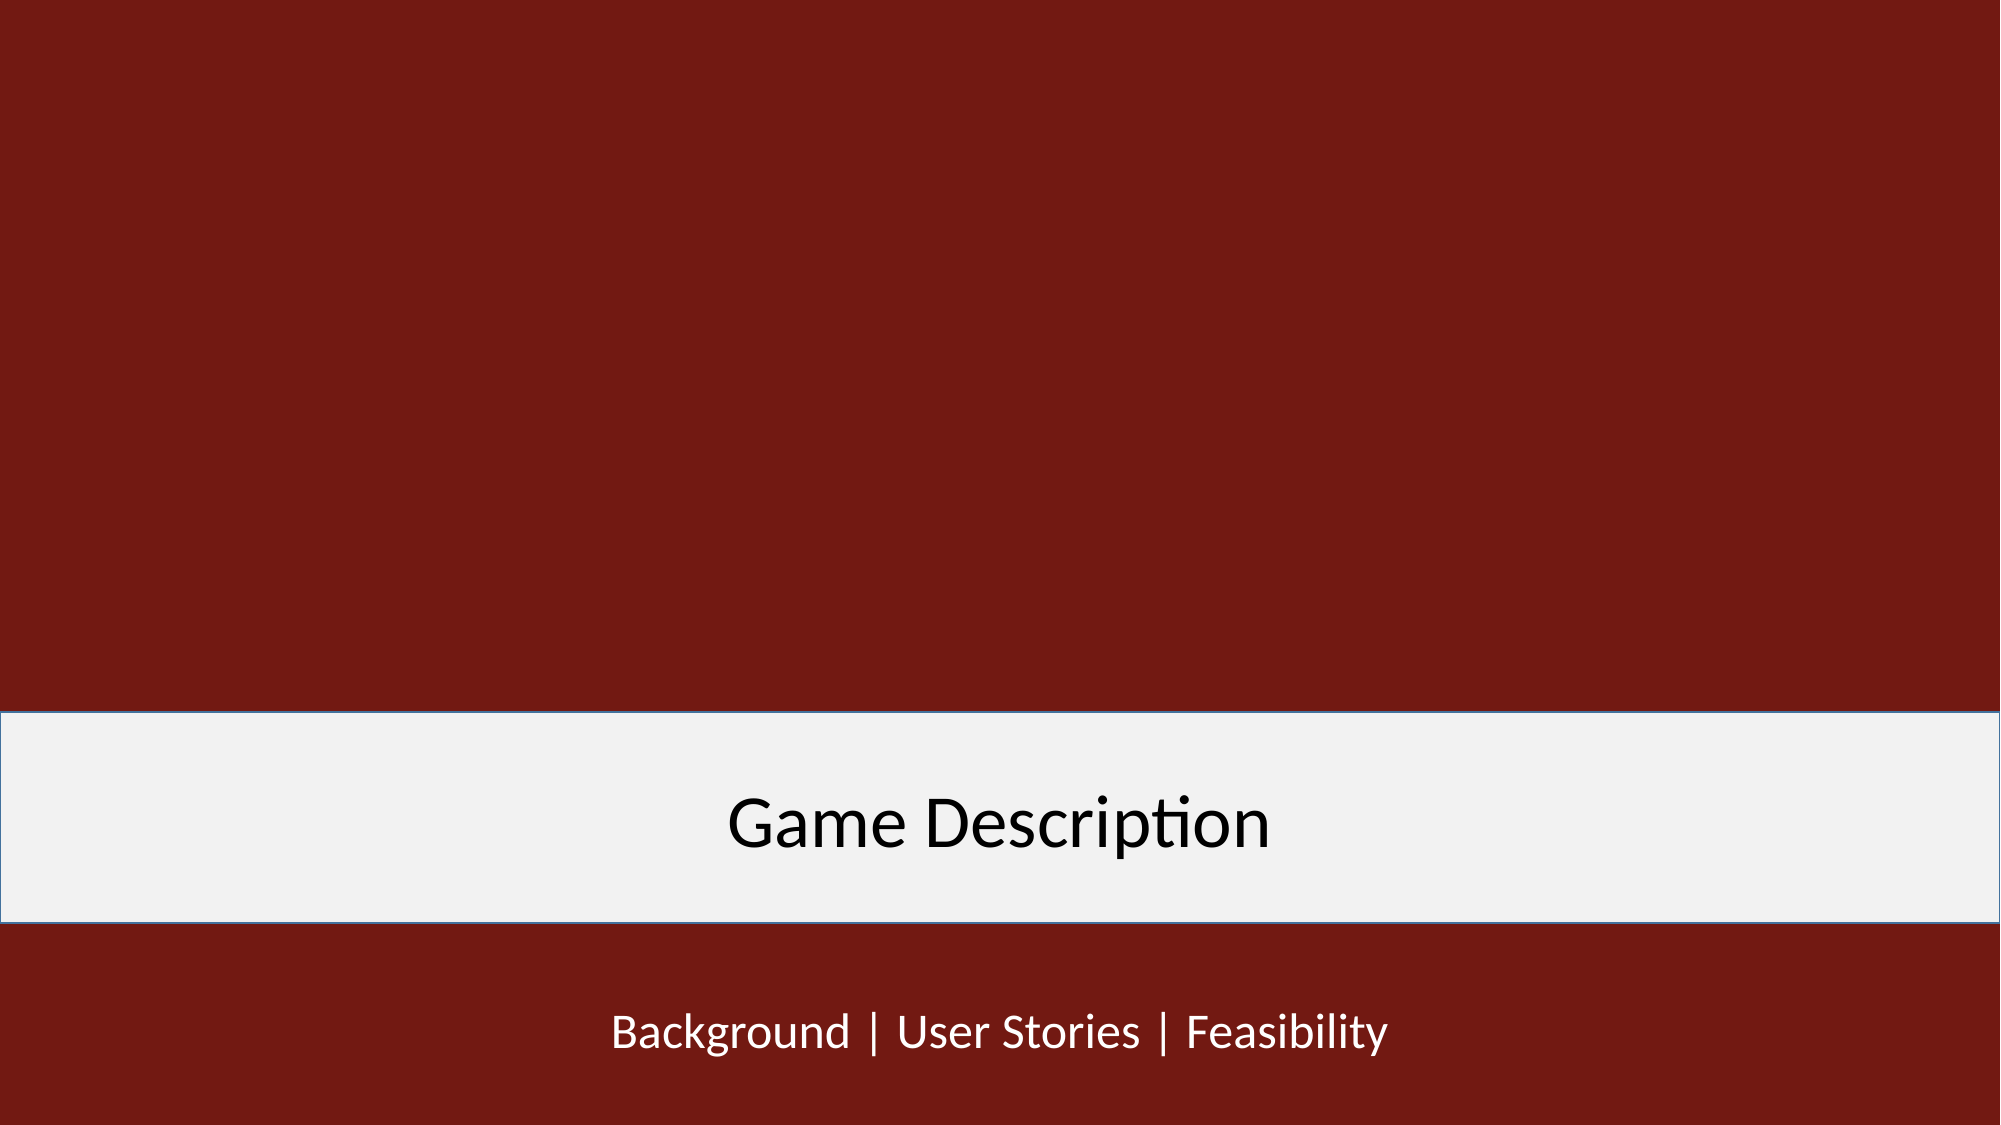

Game Description
 Background | User Stories | Feasibility